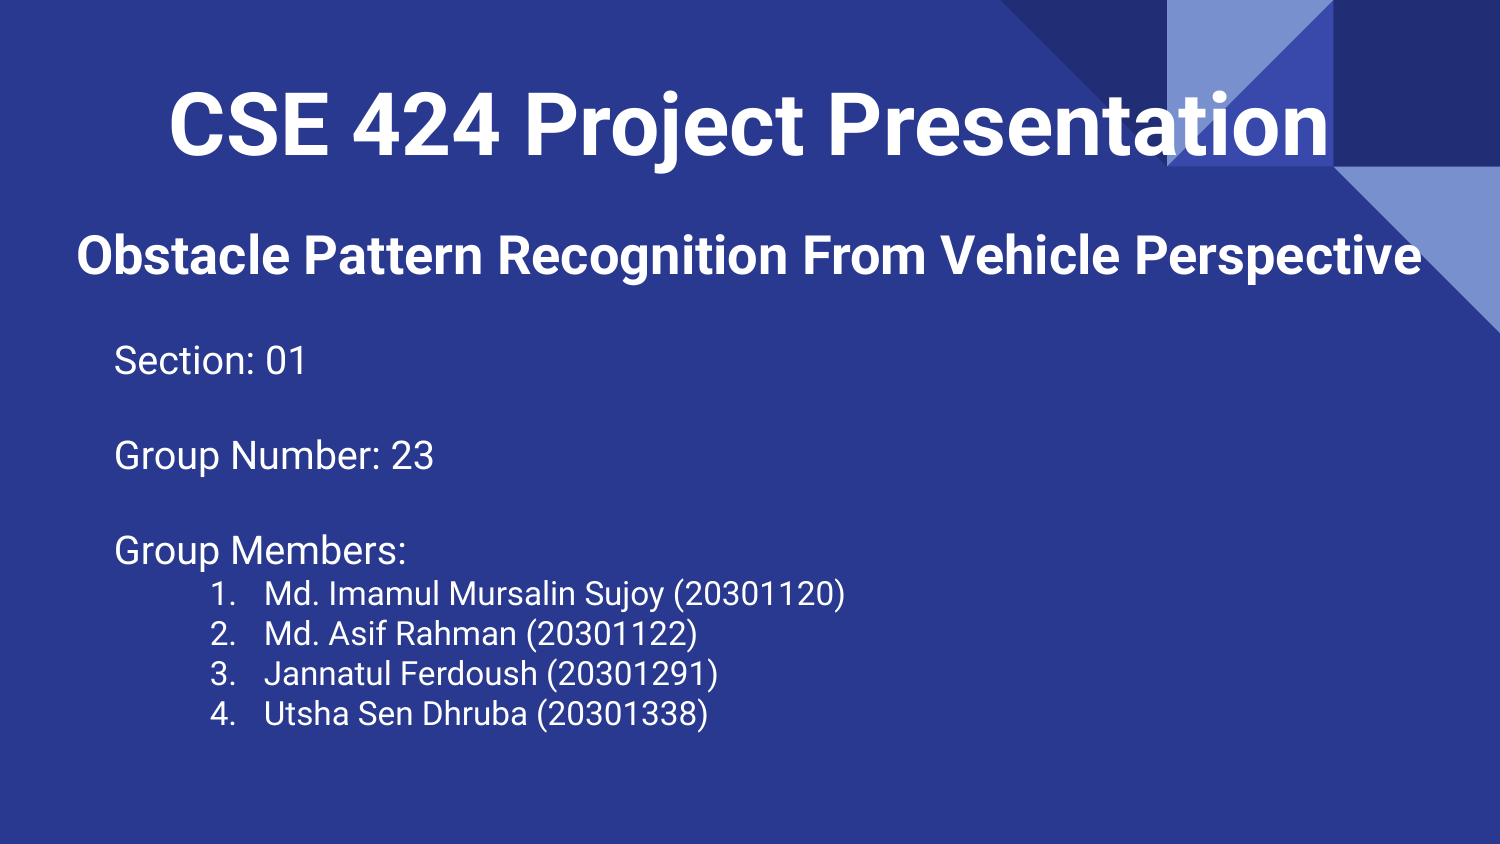

# CSE 424 Project Presentation
Obstacle Pattern Recognition From Vehicle Perspective

Section: 01

Group Number: 23

Group Members:
Md. Imamul Mursalin Sujoy (20301120)
Md. Asif Rahman (20301122)
Jannatul Ferdoush (20301291)
Utsha Sen Dhruba (20301338)